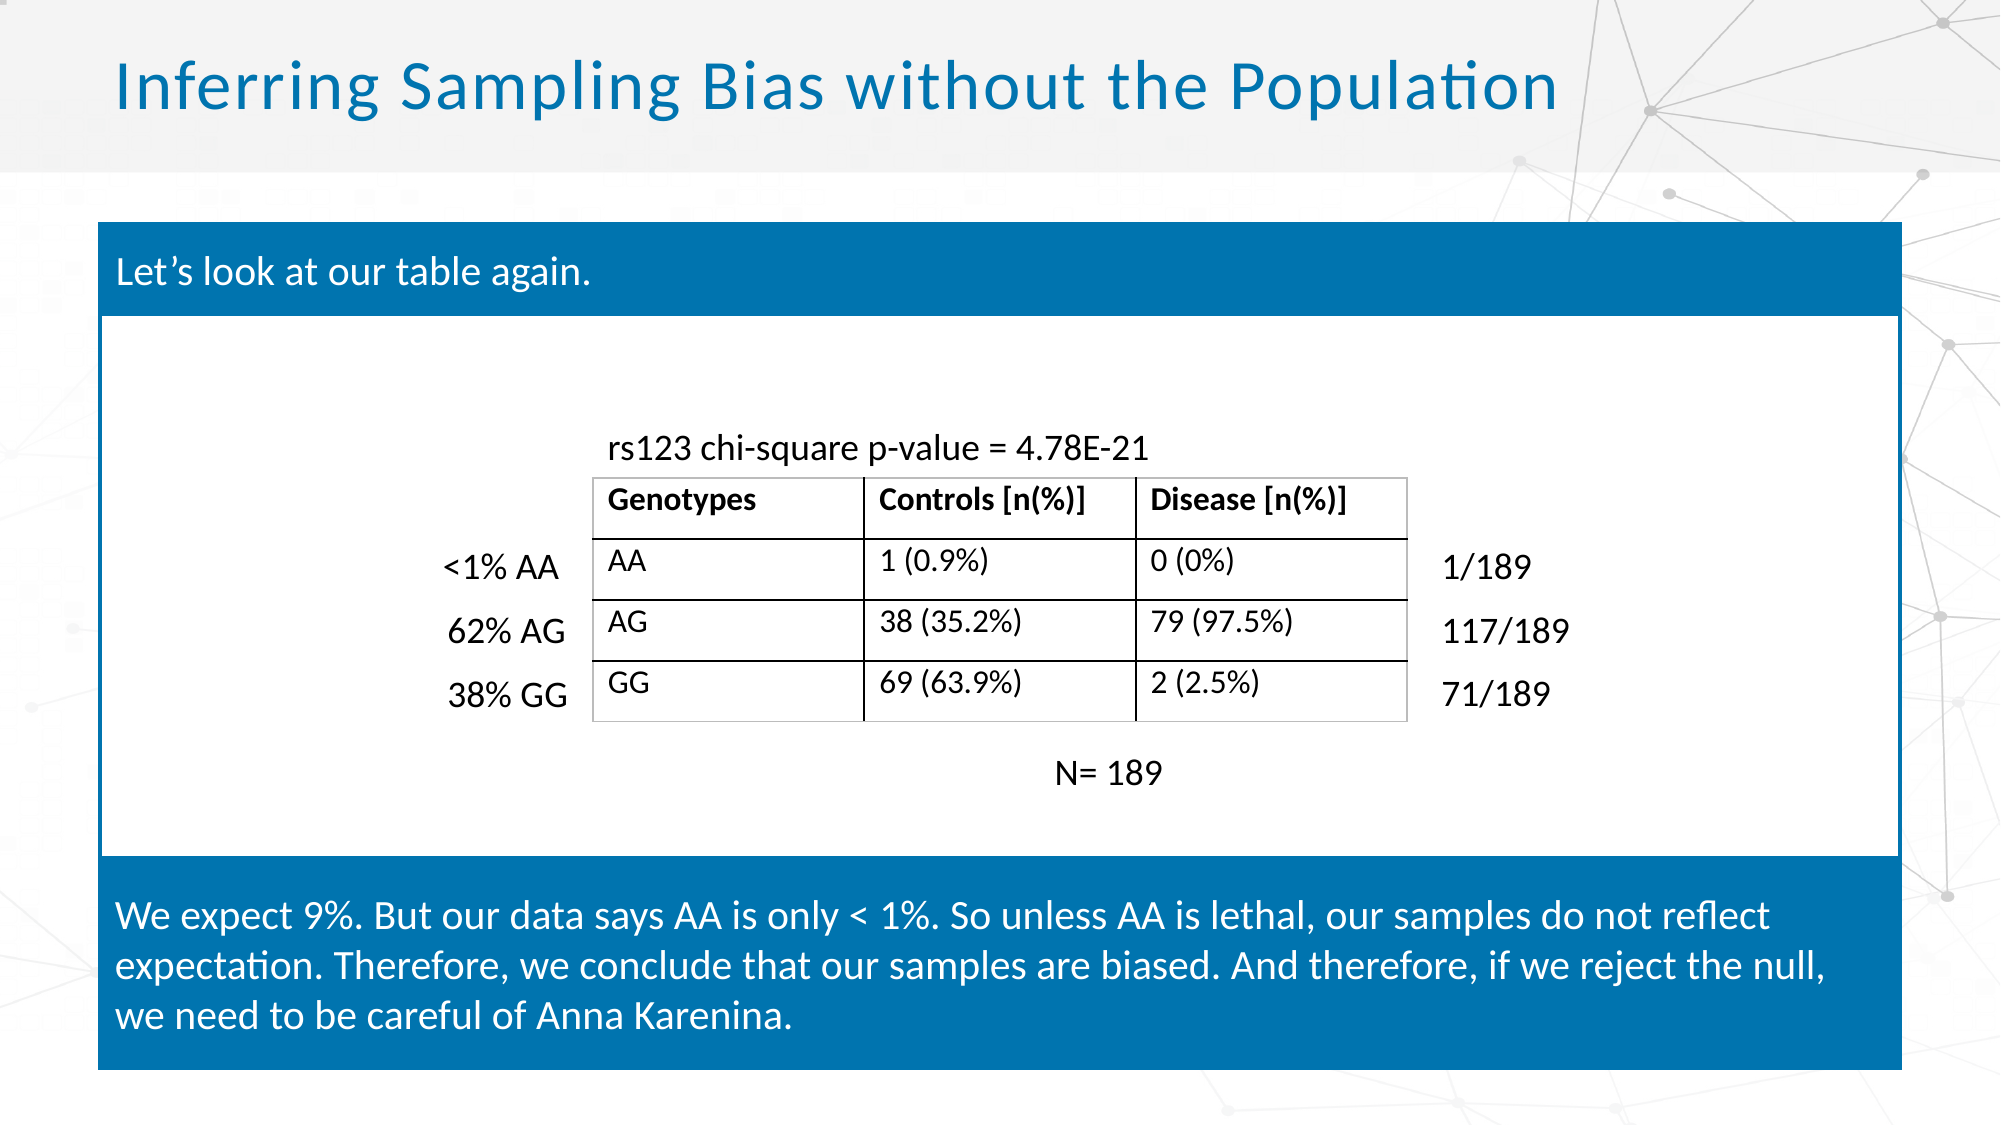

# Inferring Sampling Bias without the Population

Let’s look at our table again.
rs123 chi-square p-value = 4.78E-21
| Genotypes | Controls [n(%)] | Disease [n(%)] |
| --- | --- | --- |
| AA | 1 (0.9%) | 0 (0%) |
| AG | 38 (35.2%) | 79 (97.5%) |
| GG | 69 (63.9%) | 2 (2.5%) |
<1% AA
1/189
62% AG
117/189
71/189
38% GG
N= 189
We expect 9%. But our data says AA is only < 1%. So unless AA is lethal, our samples do not reflect expectation. Therefore, we conclude that our samples are biased. And therefore, if we reject the null, we need to be careful of Anna Karenina.